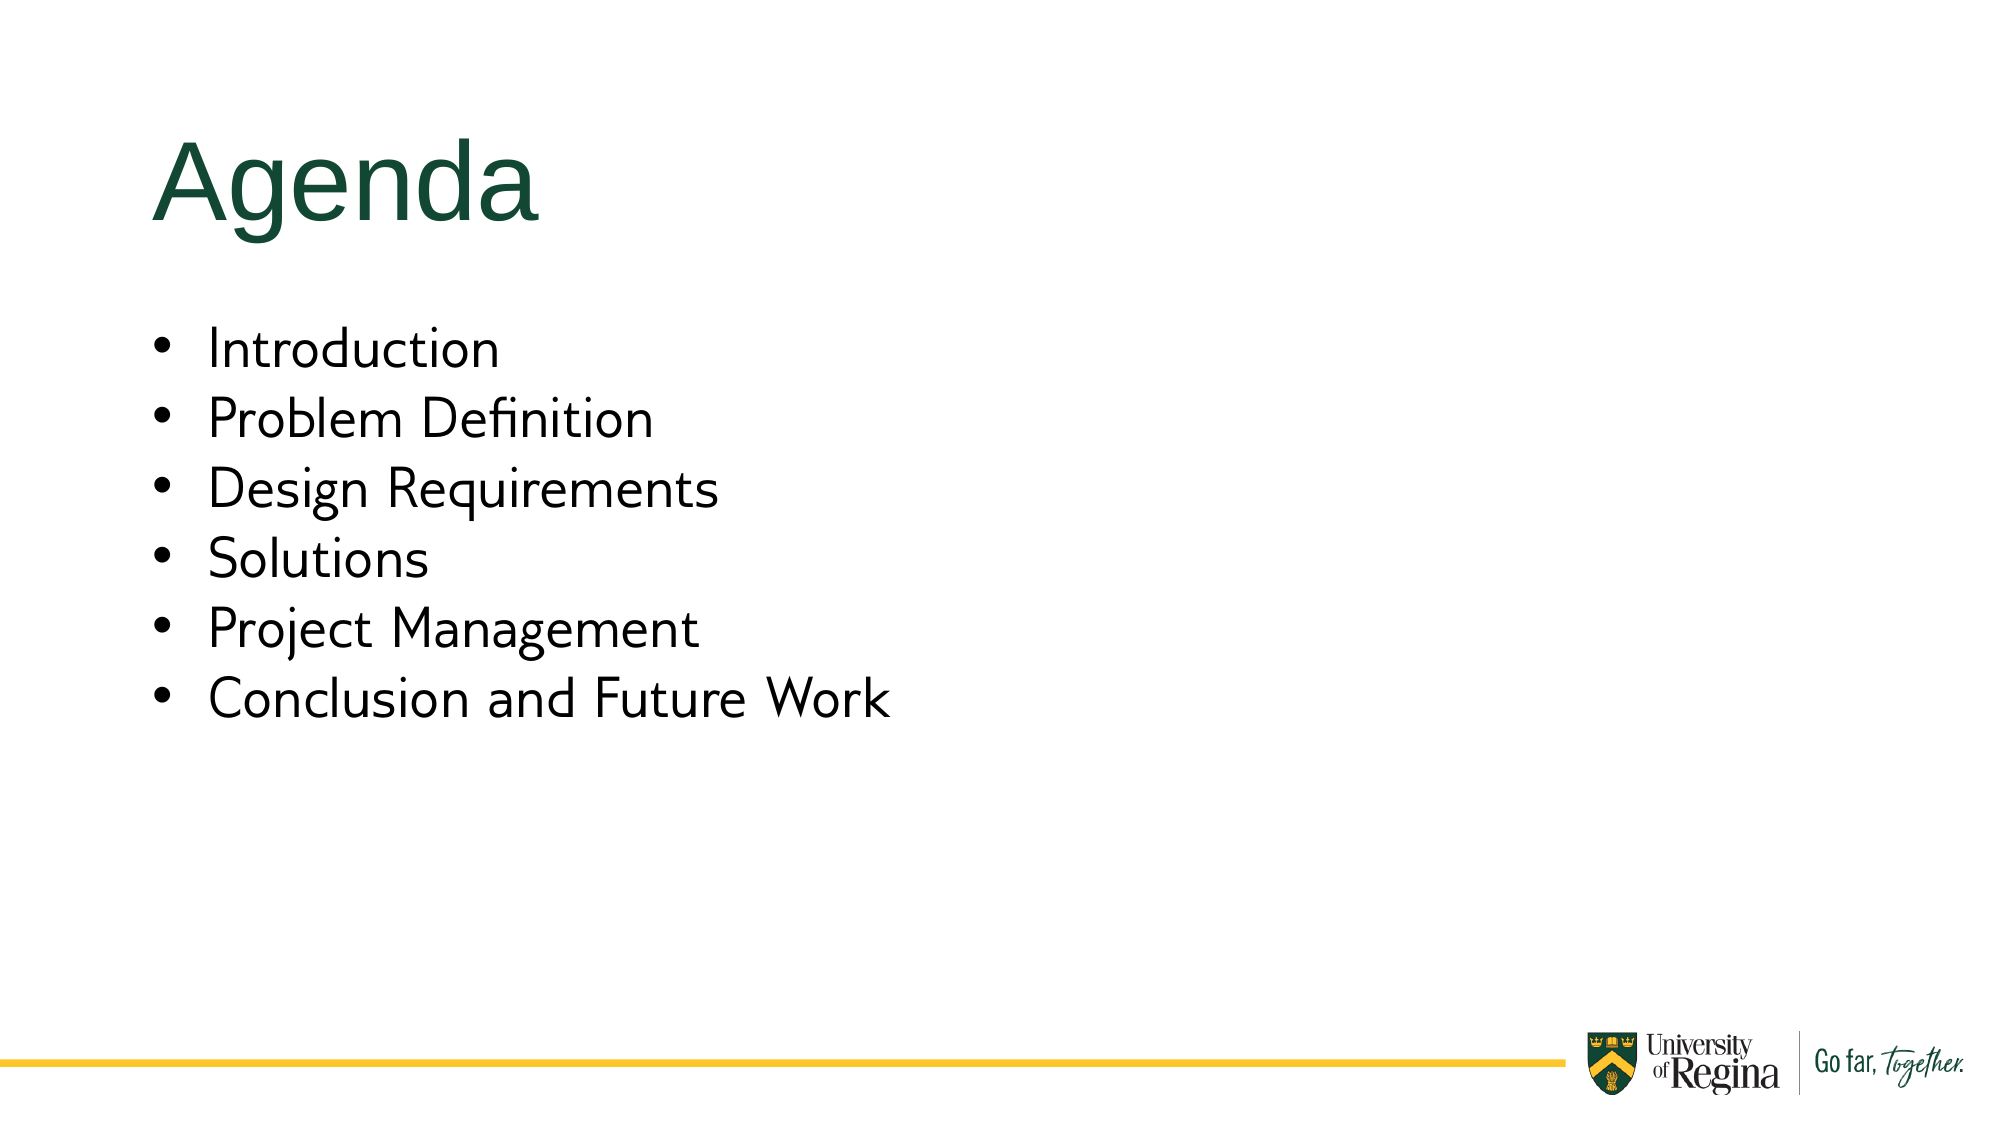

Agenda
Introduction
Problem Definition
Design Requirements
Solutions
Project Management
Conclusion and Future Work